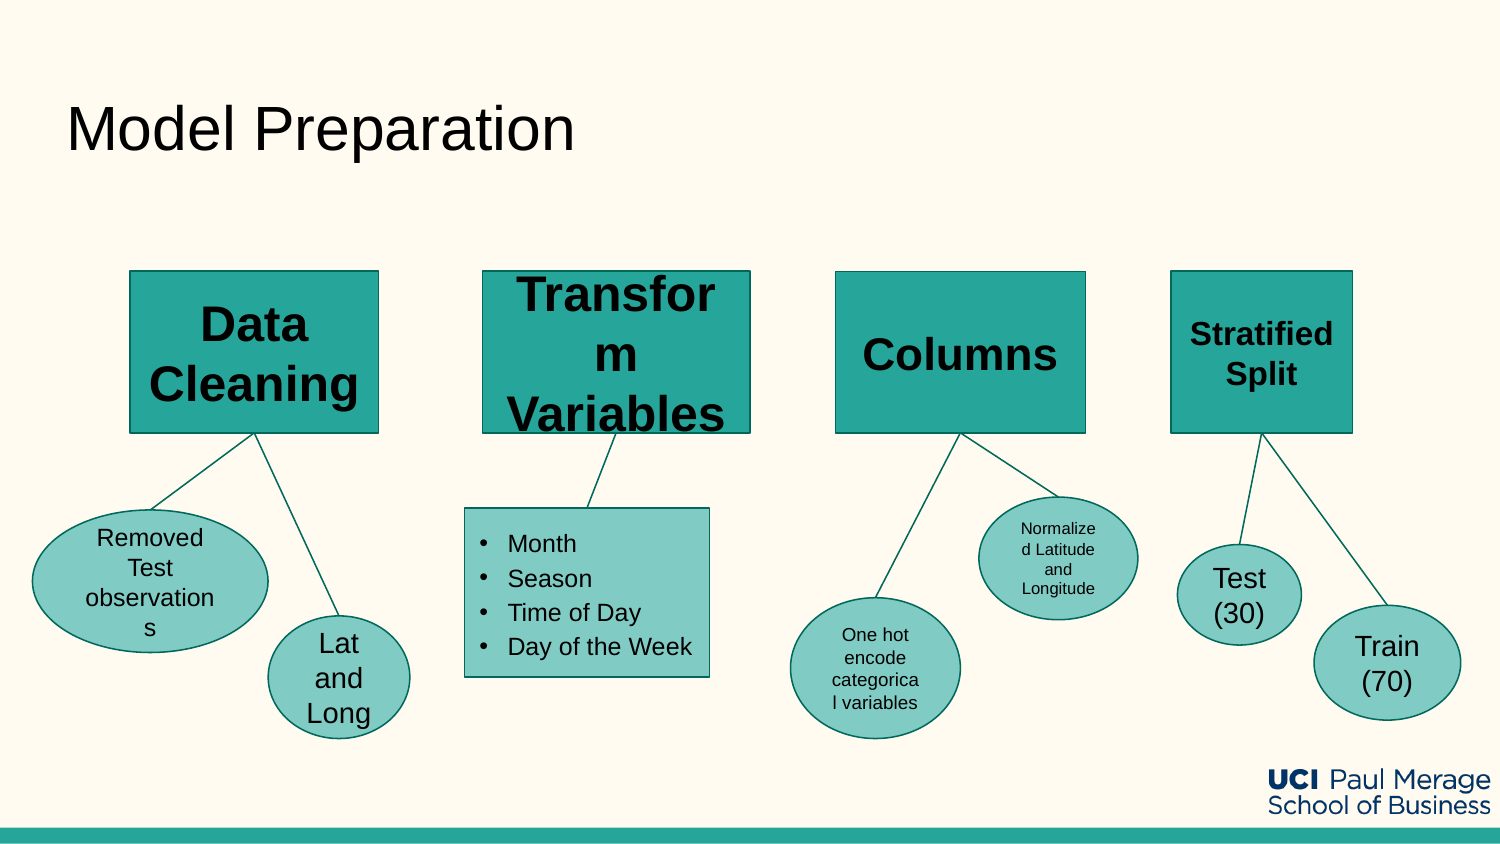

# Model Preparation
Data Cleaning
Transform Variables
Stratified Split
Columns
Normalized Latitude and Longitude
Month
Season
Time of Day
Day of the Week

Removed Test observations
Test (30)
One hot encode categorical variables
Train (70)
Lat and Long